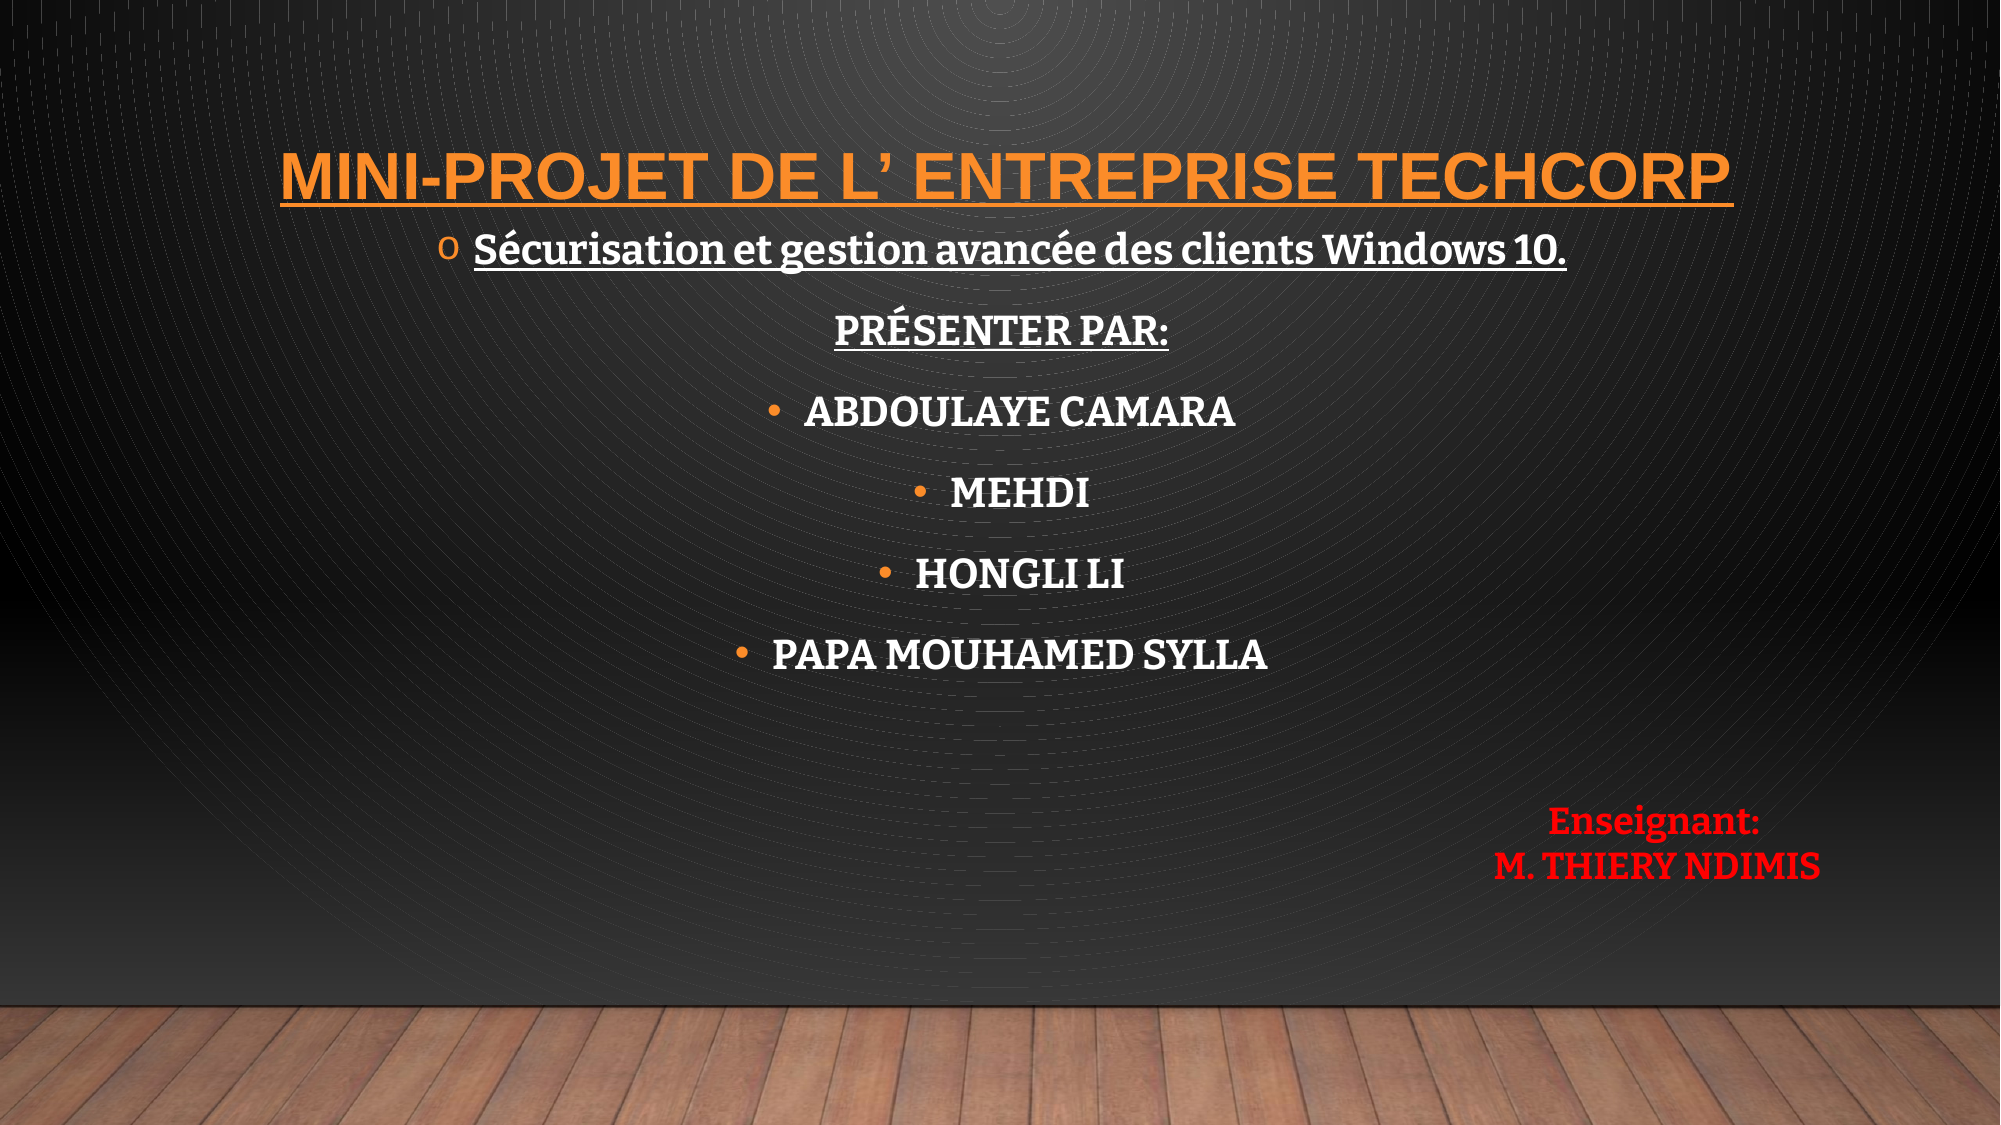

# Mini-projet de l’ entreprise Techcorp
Sécurisation et gestion avancée des clients Windows 10.
PRÉSENTER PAR:
ABDOULAYE CAMARA
MEHDI
HONGLI LI
PAPA MOUHAMED SYLLA
Enseignant:
M. THIERY NDIMIS